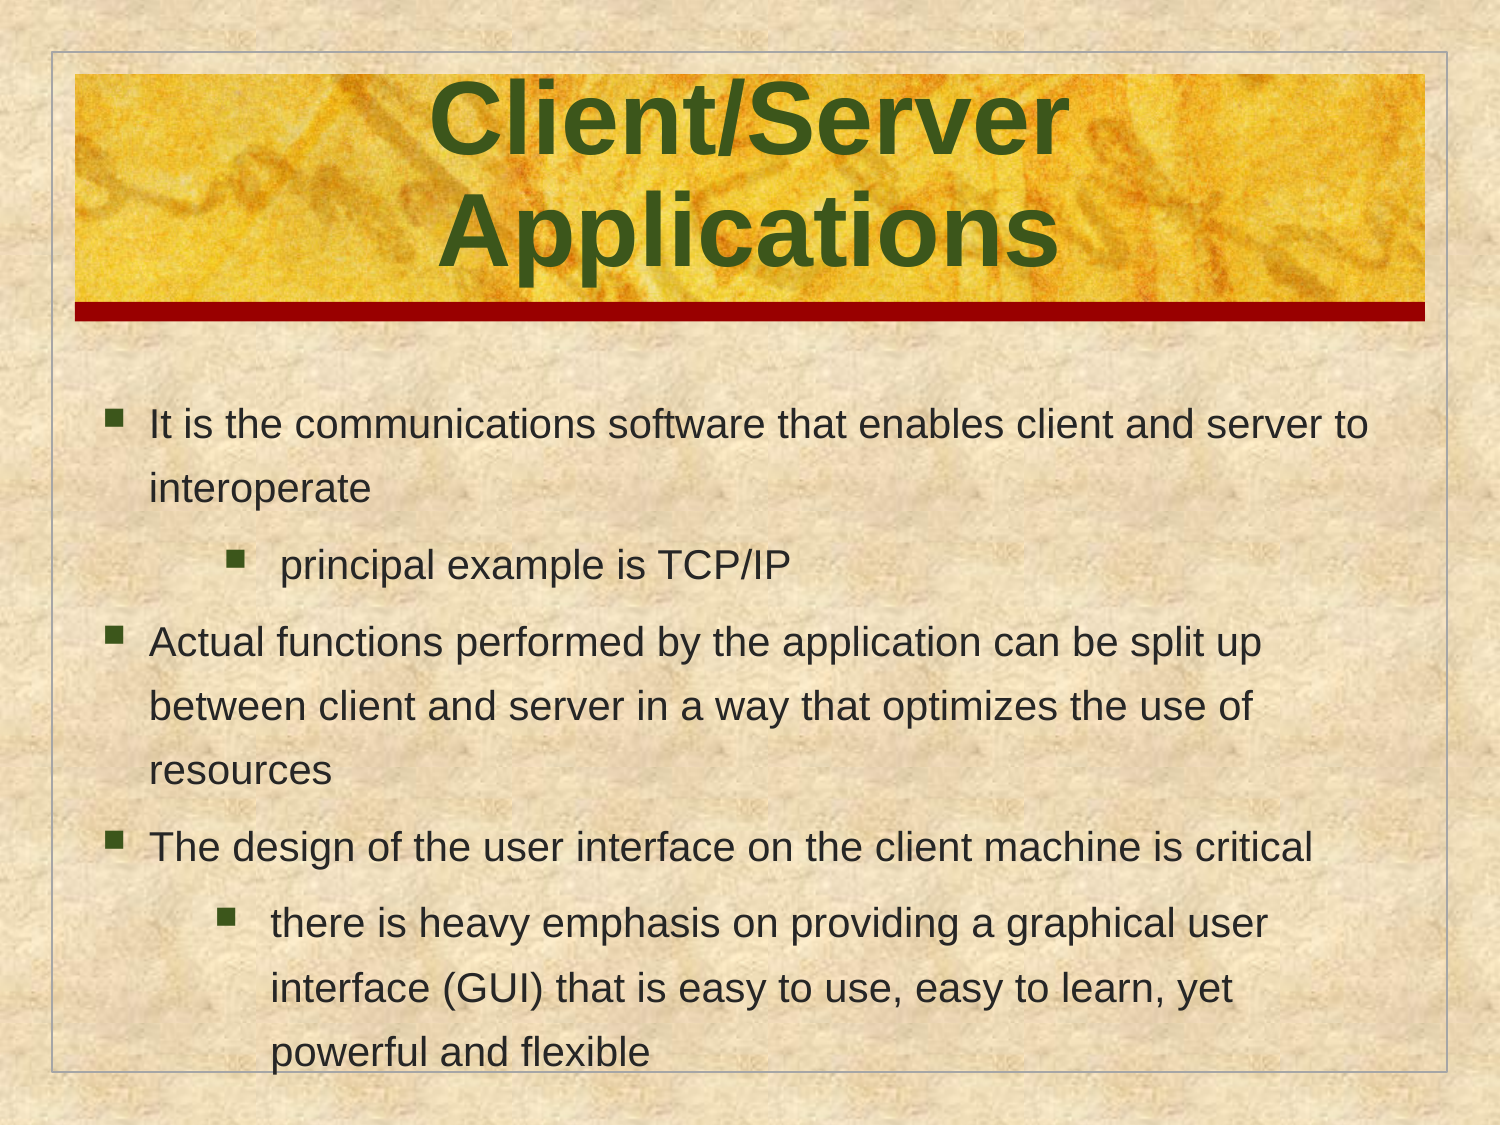

# Client/Server Applications
It is the communications software that enables client and server to interoperate
principal example is TCP/IP
Actual functions performed by the application can be split up between client and server in a way that optimizes the use of resources
The design of the user interface on the client machine is critical
there is heavy emphasis on providing a graphical user interface (GUI) that is easy to use, easy to learn, yet powerful and flexible